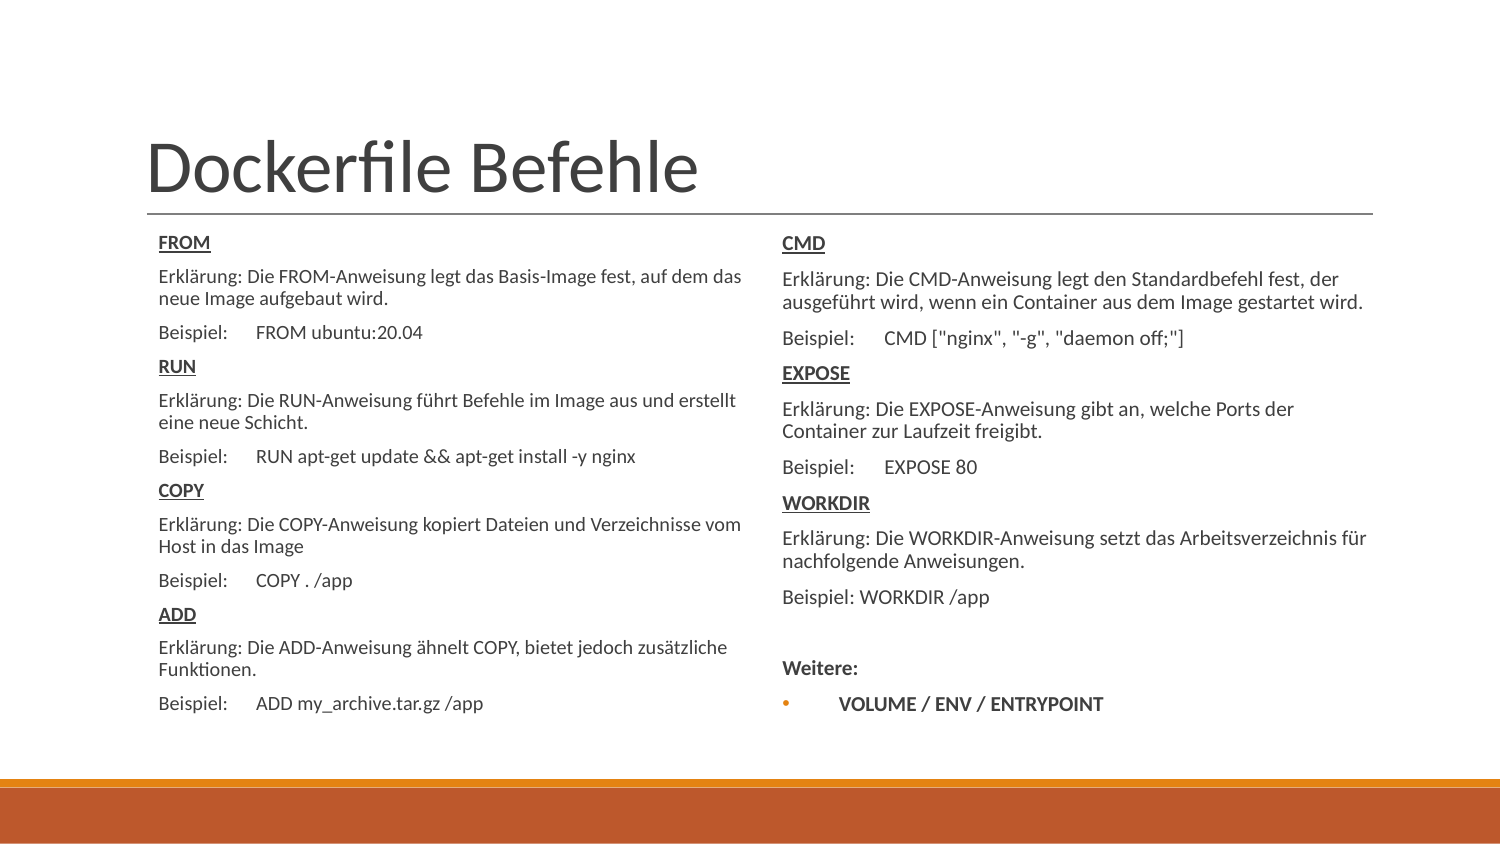

# Dockerfile Befehle
FROM
Erklärung: Die FROM-Anweisung legt das Basis-Image fest, auf dem das neue Image aufgebaut wird.
Beispiel:  	FROM ubuntu:20.04
RUN
Erklärung: Die RUN-Anweisung führt Befehle im Image aus und erstellt eine neue Schicht.
Beispiel: 	RUN apt-get update && apt-get install -y nginx
COPY
Erklärung: Die COPY-Anweisung kopiert Dateien und Verzeichnisse vom Host in das Image
Beispiel: 	COPY . /app
ADD
Erklärung: Die ADD-Anweisung ähnelt COPY, bietet jedoch zusätzliche Funktionen.
Beispiel: 	ADD my_archive.tar.gz /app
CMD
Erklärung: Die CMD-Anweisung legt den Standardbefehl fest, der ausgeführt wird, wenn ein Container aus dem Image gestartet wird.
Beispiel: 	CMD ["nginx", "-g", "daemon off;"]
EXPOSE
Erklärung: Die EXPOSE-Anweisung gibt an, welche Ports der Container zur Laufzeit freigibt.
Beispiel: 	EXPOSE 80
WORKDIR
Erklärung: Die WORKDIR-Anweisung setzt das Arbeitsverzeichnis für nachfolgende Anweisungen.
Beispiel: WORKDIR /app

Weitere:
VOLUME / ENV / ENTRYPOINT